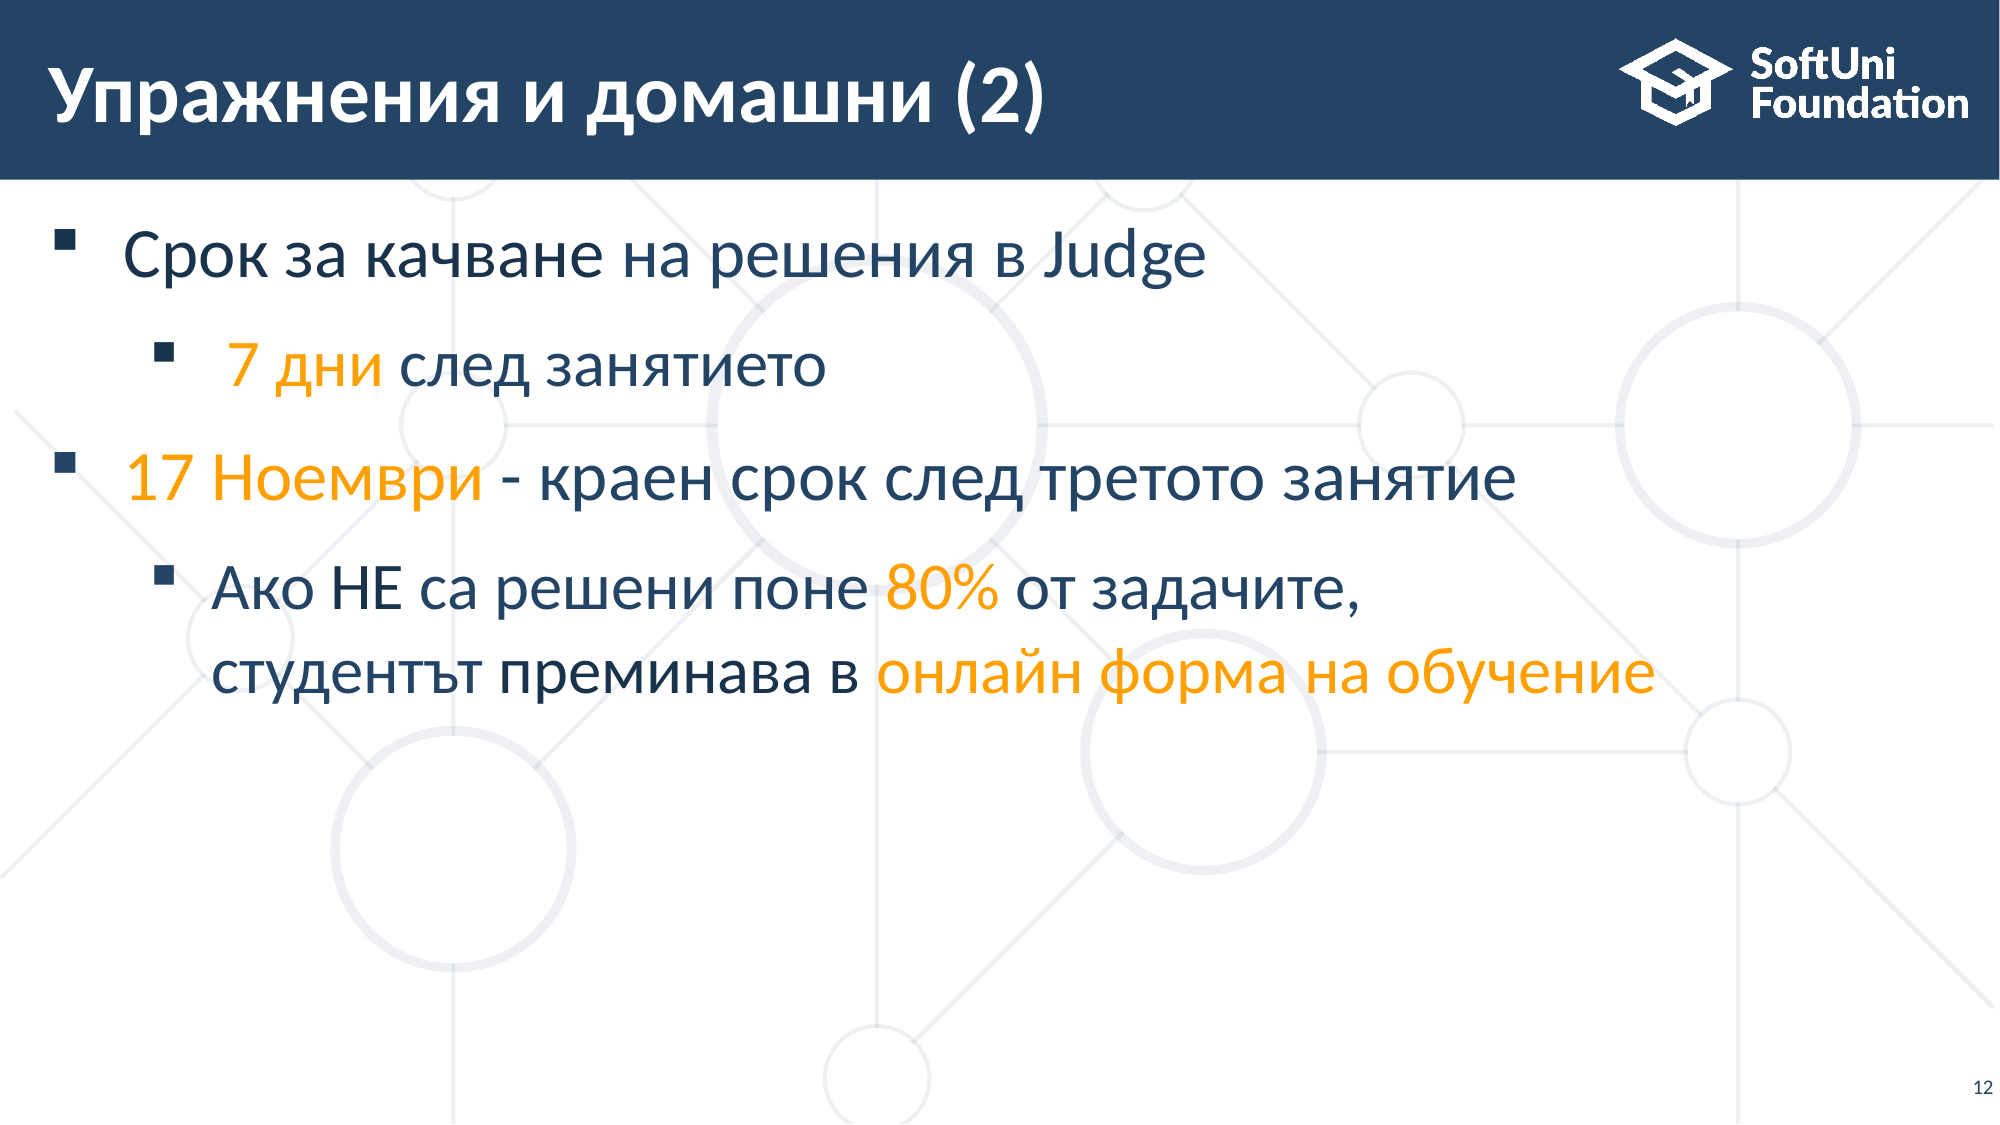

# Упражнения и домашни (2)
Срок за качване на решения в Judge
 7 дни след занятието
17 Ноември - краен срок след третото занятие
Ако НЕ са решени поне 80% от задачите,
студентът преминава в онлайн форма на обучение
12